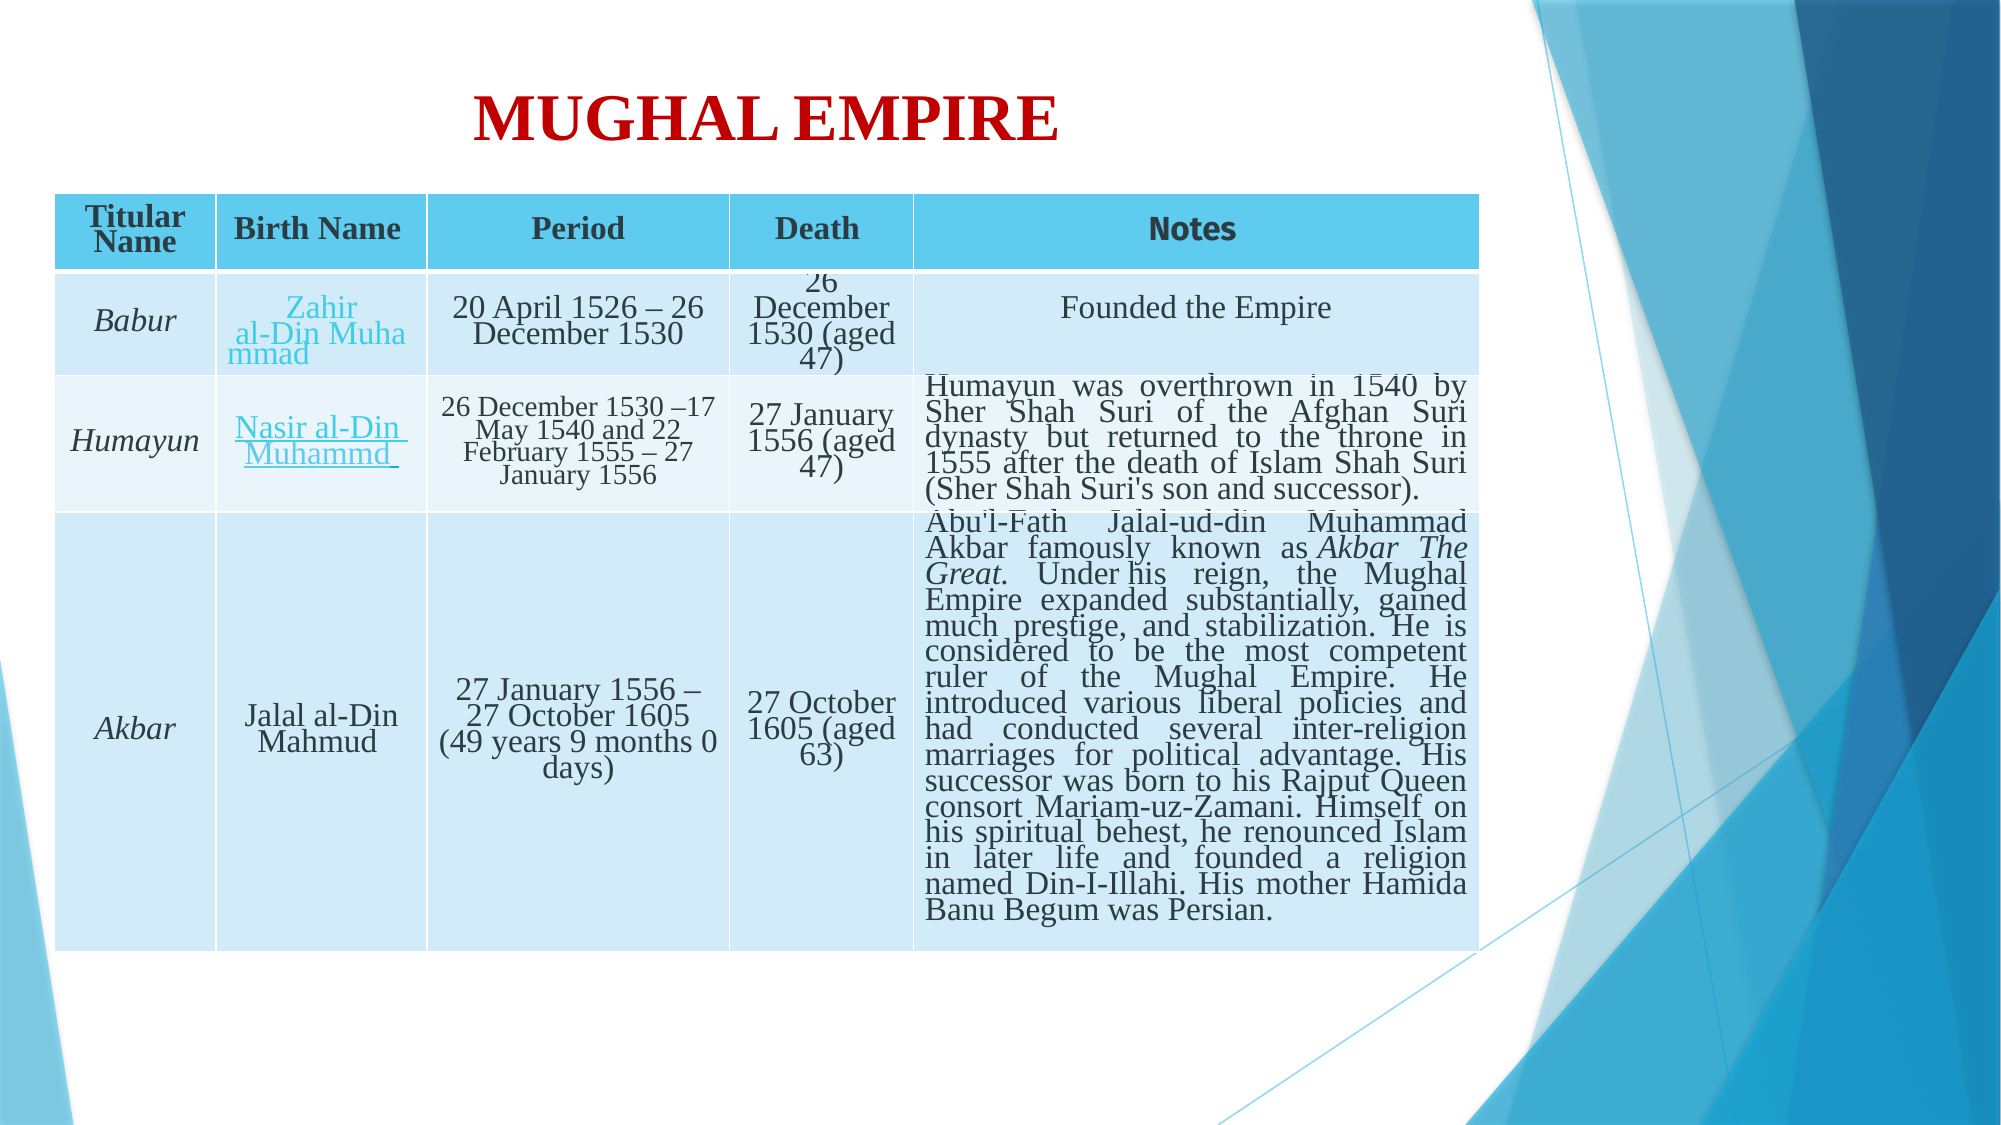

# MUGHAL EMPIRE
| Titular Name | Birth Name | Period | Death | Notes |
| --- | --- | --- | --- | --- |
| Babur | Zahir al-Din Muhammad | 20 April 1526 – 26 December 1530 | 26 December 1530 (aged 47) | Founded the Empire |
| Humayun | Nasir al-Din Muhammd | 26 December 1530 –17 May 1540 and 22 February 1555 – 27 January 1556 | 27 January 1556 (aged 47) | Humayun was overthrown in 1540 by Sher Shah Suri of the Afghan Suri dynasty but returned to the throne in 1555 after the death of Islam Shah Suri (Sher Shah Suri's son and successor). |
| Akbar | Jalal al-Din Mahmud | 27 January 1556 – 27 October 1605 (49 years 9 months 0 days) | 27 October 1605 (aged 63) | Abu'l-Fath Jalal-ud-din Muhammad Akbar famously known as Akbar The Great. Under his reign, the Mughal Empire expanded substantially, gained much prestige, and stabilization. He is considered to be the most competent ruler of the Mughal Empire. He introduced various liberal policies and had conducted several inter-religion marriages for political advantage. His successor was born to his Rajput Queen consort Mariam-uz-Zamani. Himself on his spiritual behest, he renounced Islam in later life and founded a religion named Din-I-Illahi. His mother Hamida Banu Begum was Persian. |